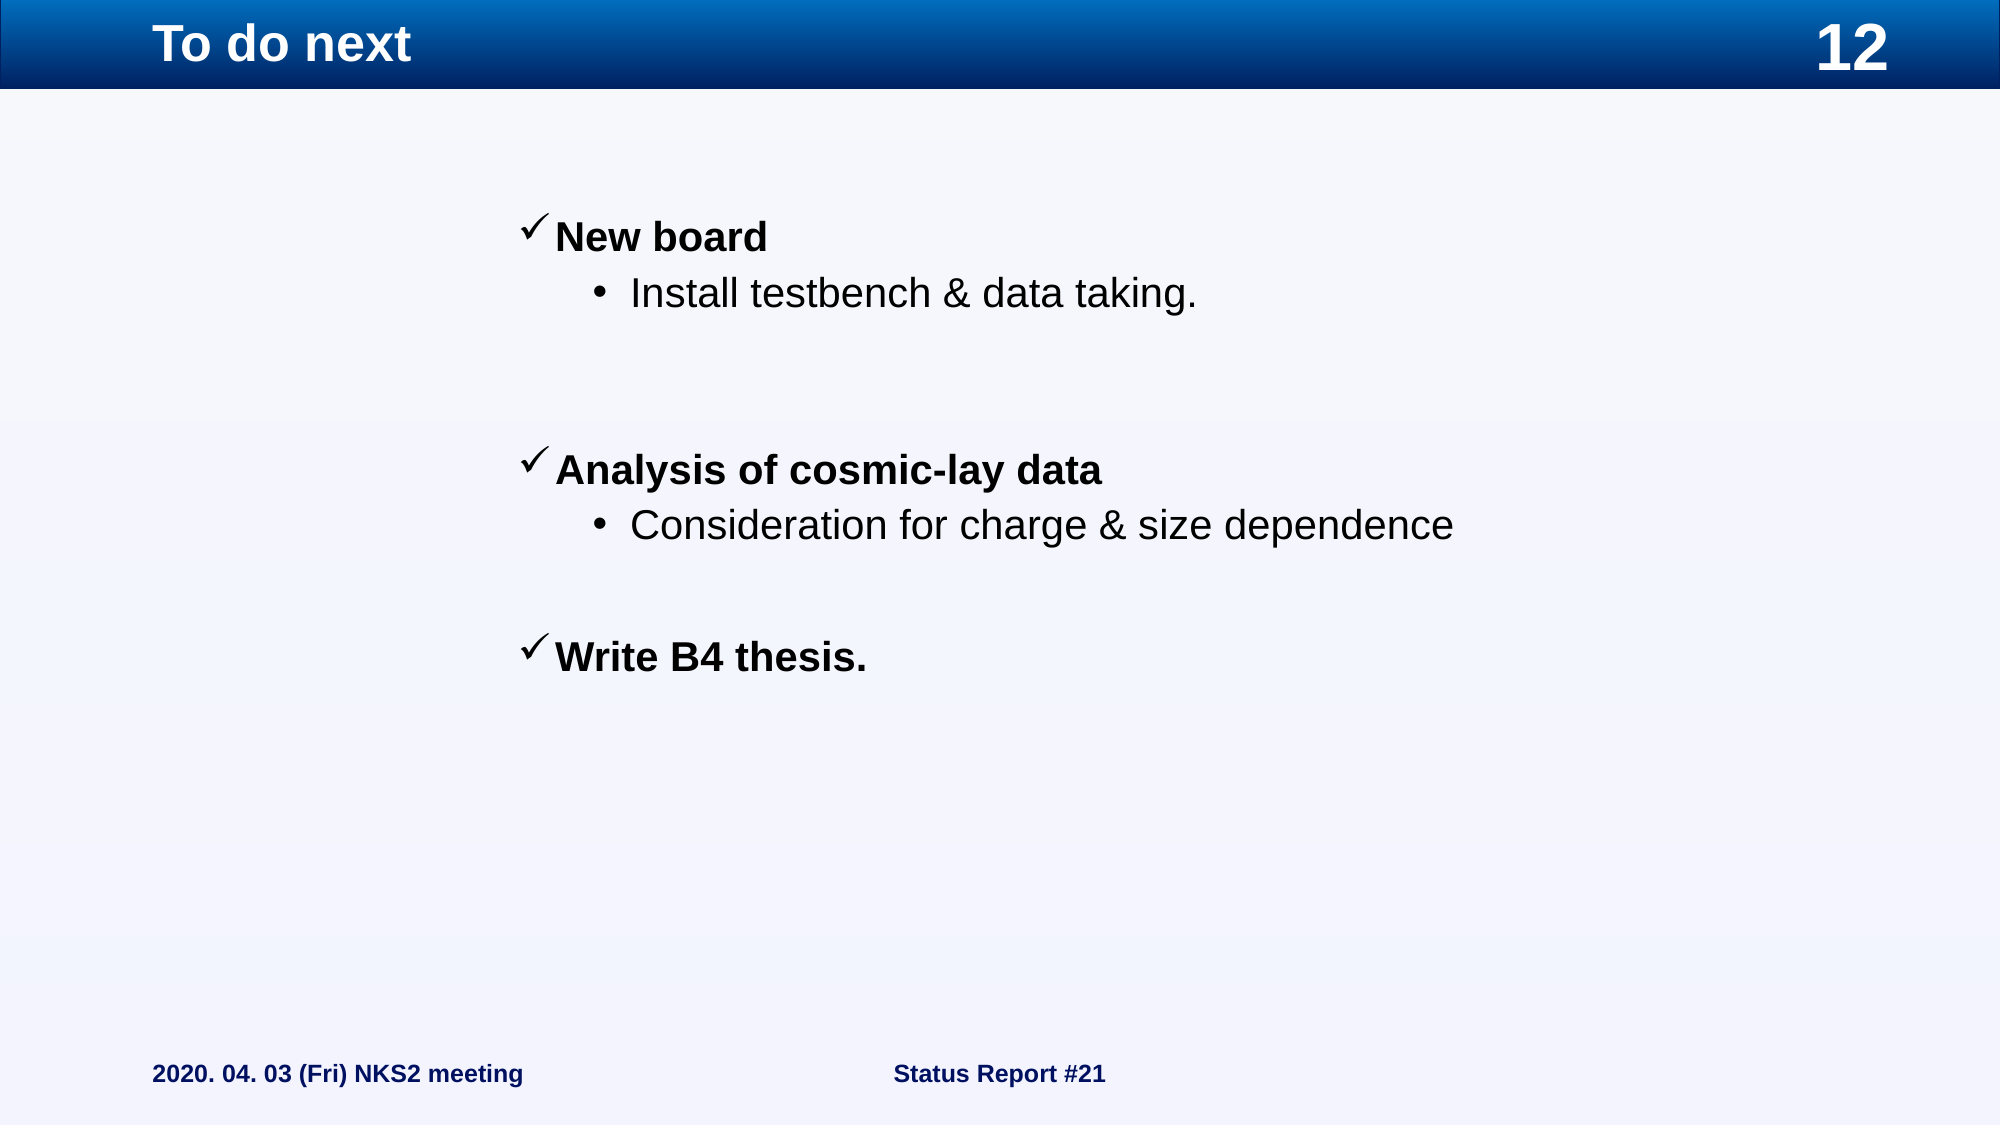

# To do next
New board
Install testbench & data taking.

Analysis of cosmic-lay data
Consideration for charge & size dependence

Write B4 thesis.
2020. 04. 03 (Fri) NKS2 meeting
Status Report #21